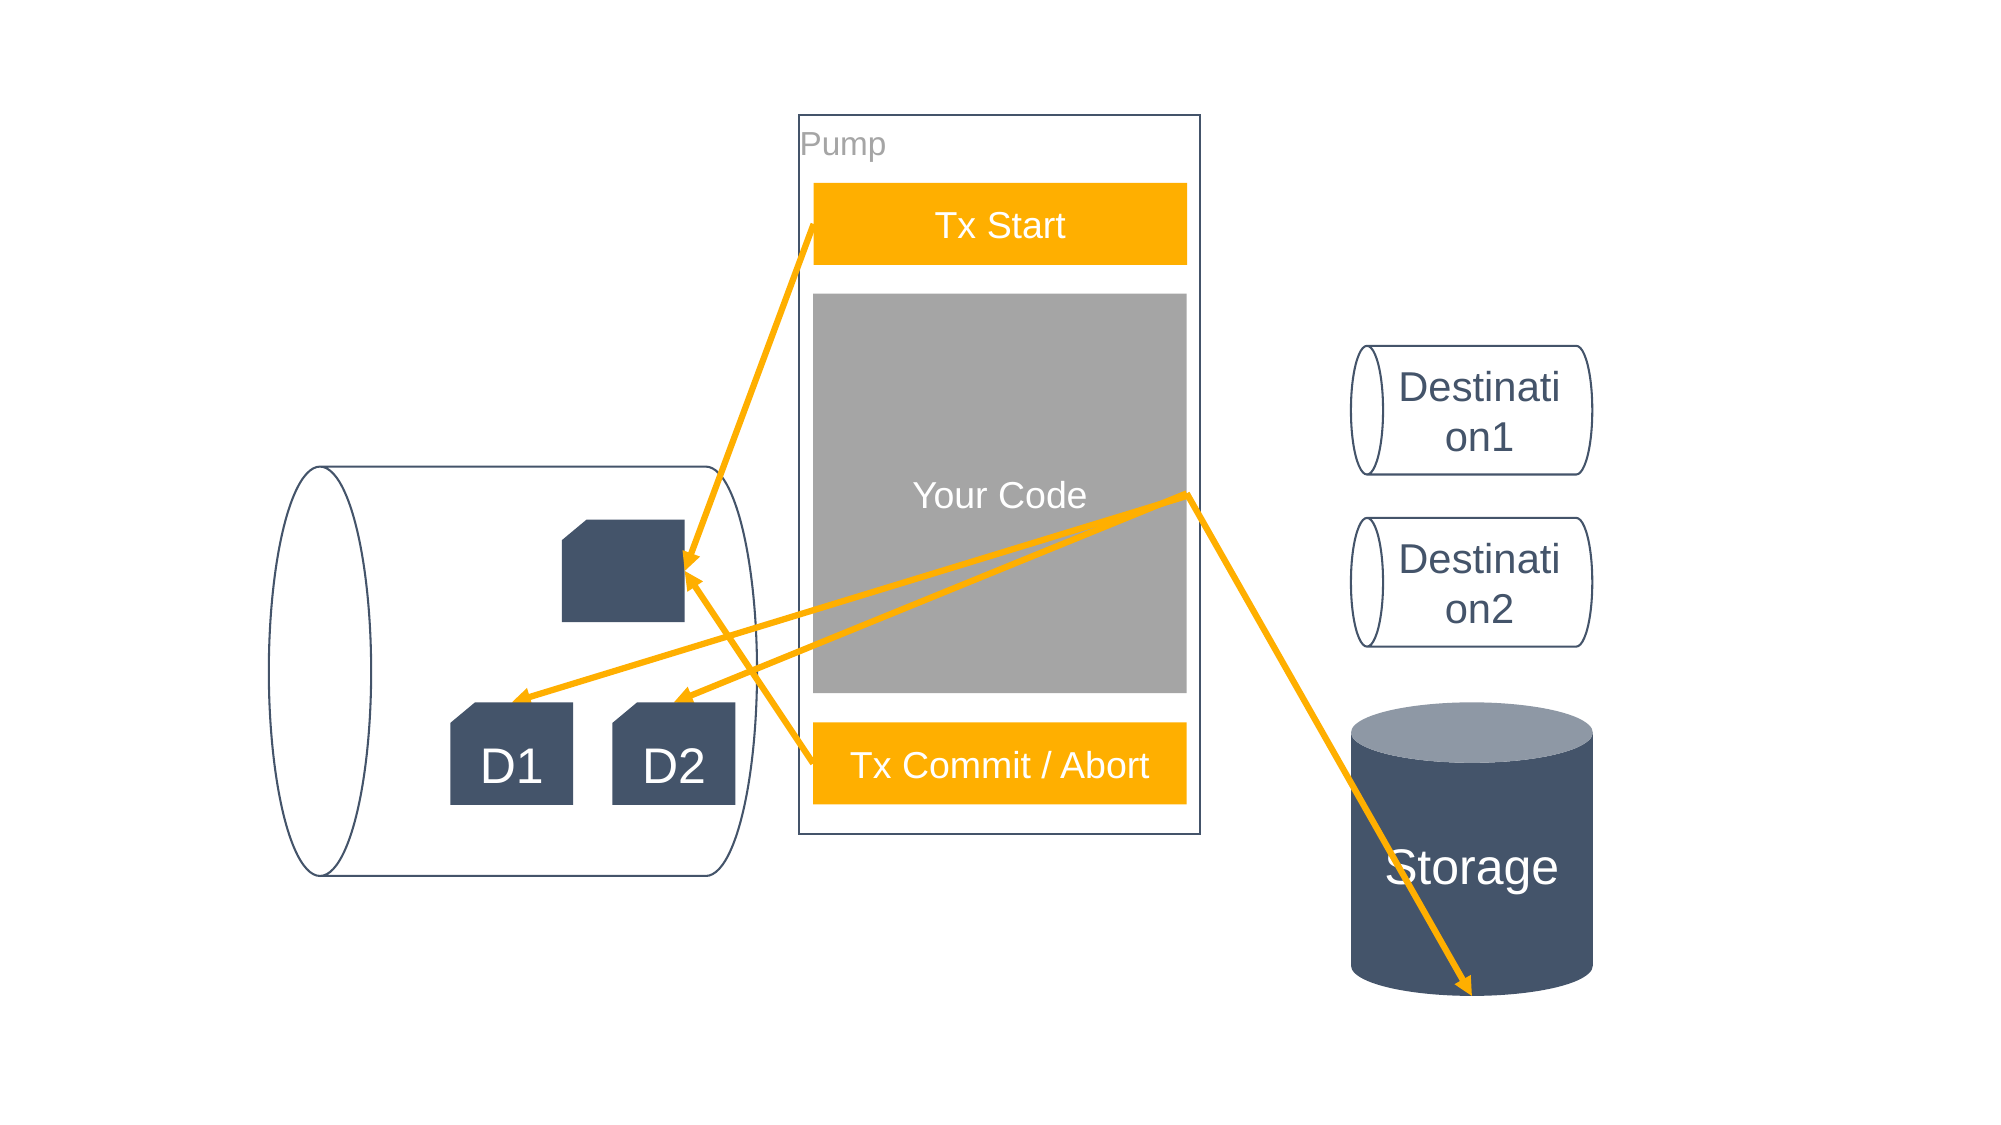

Pump
Tx Start
Destination1
Your Code

Destination2

D1
D2
Storage
Tx Commit / Abort